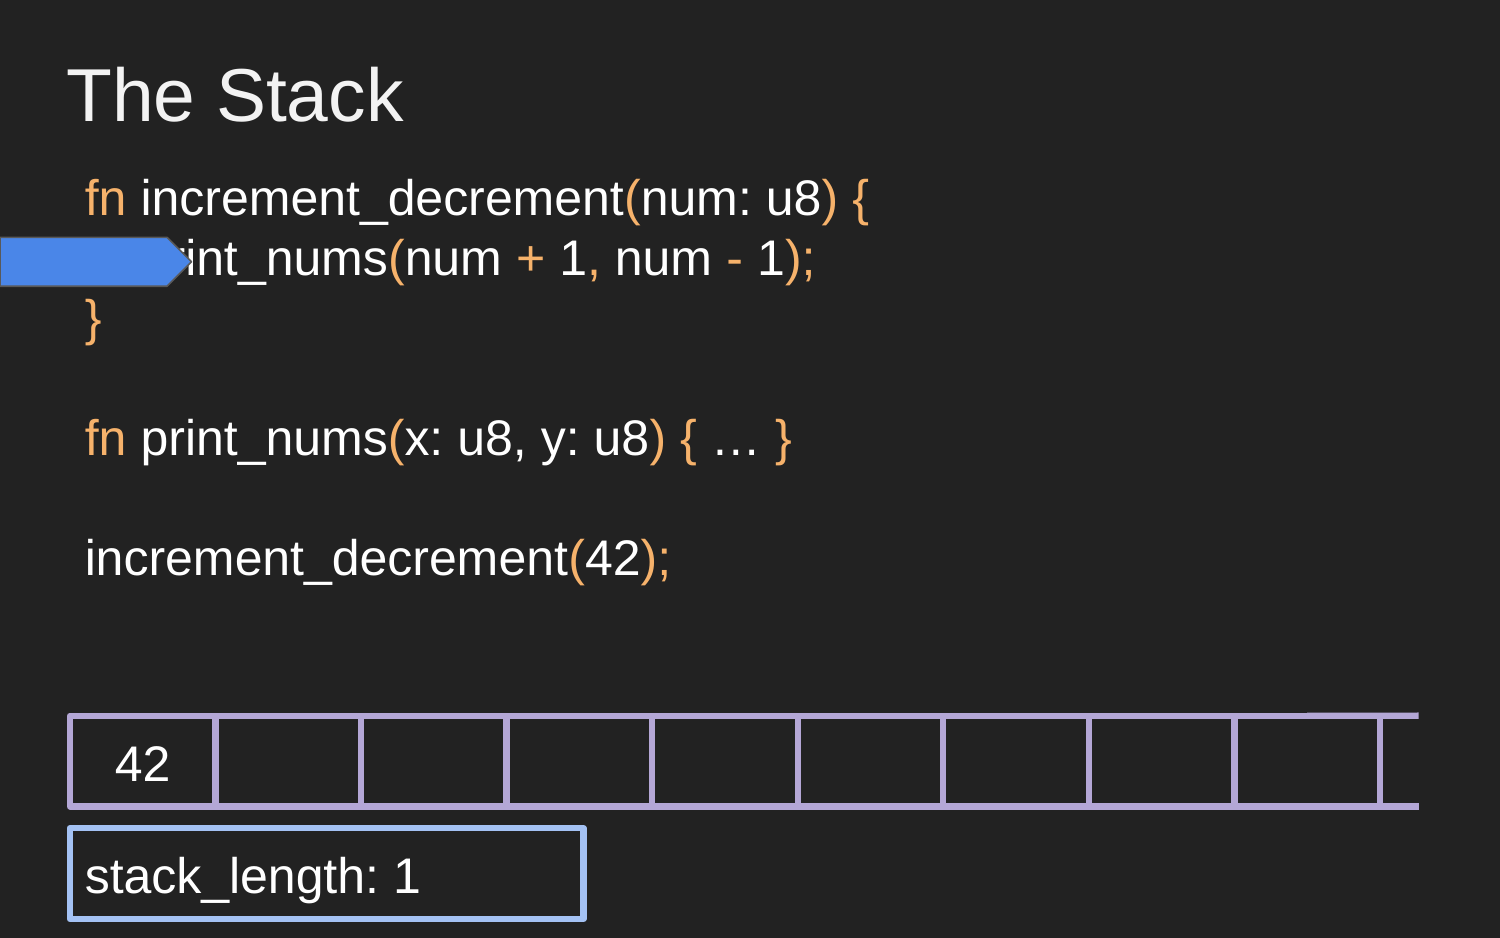

The Stack
fn increment_decrement(num: u8) {
    print_nums(num + 1, num - 1);
}
fn print_nums(x: u8, y: u8) { … }
increment_decrement(42);

42

stack_length: 1